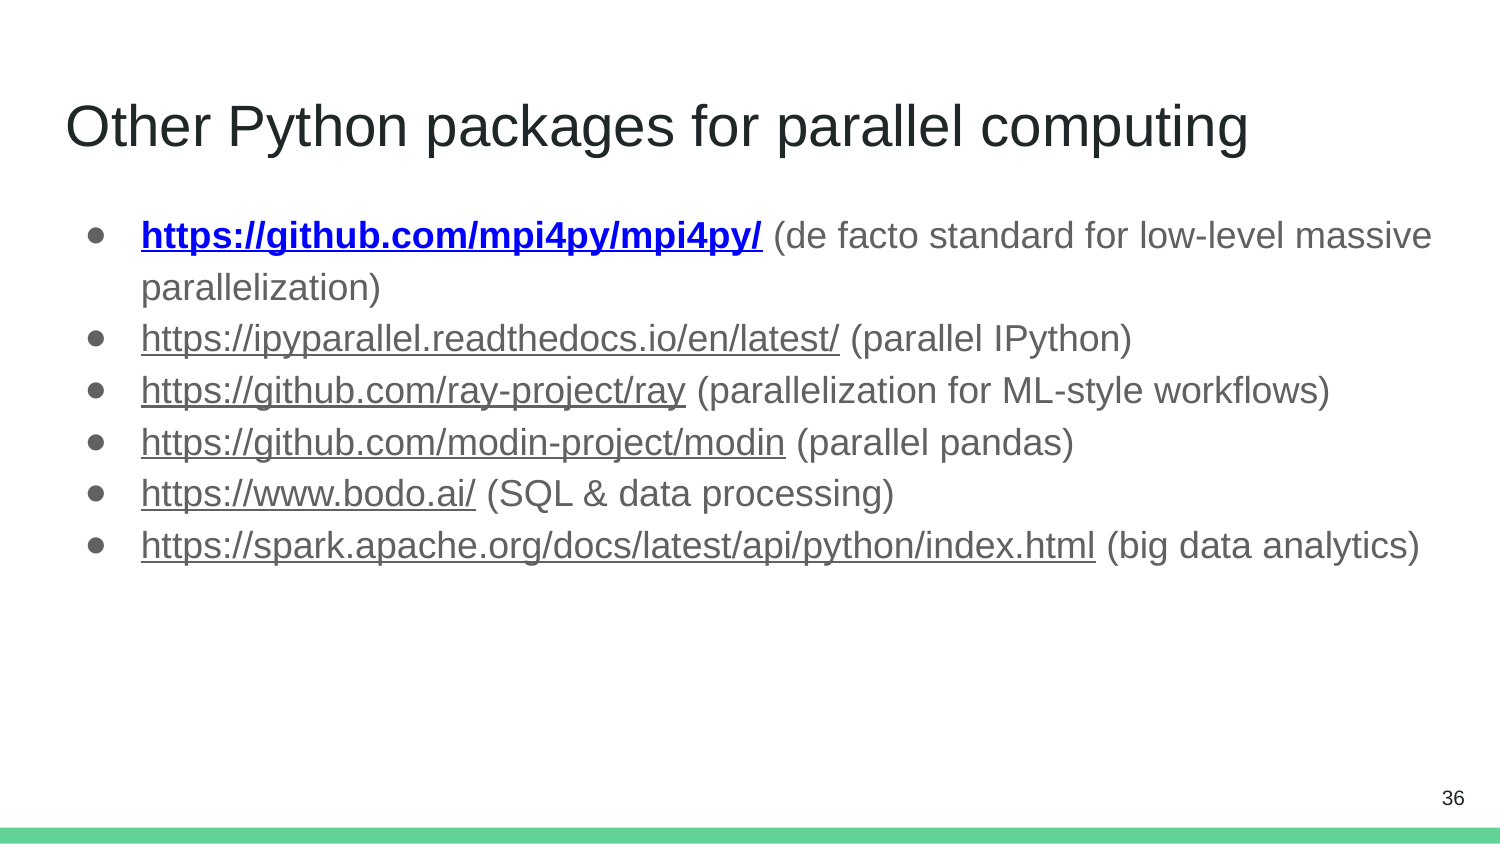

Other Python packages for parallel computing
https://github.com/mpi4py/mpi4py/ (de facto standard for low-level massive parallelization)
https://ipyparallel.readthedocs.io/en/latest/ (parallel IPython)
https://github.com/ray-project/ray (parallelization for ML-style workflows)
https://github.com/modin-project/modin (parallel pandas)
https://www.bodo.ai/ (SQL & data processing)
https://spark.apache.org/docs/latest/api/python/index.html (big data analytics)
36